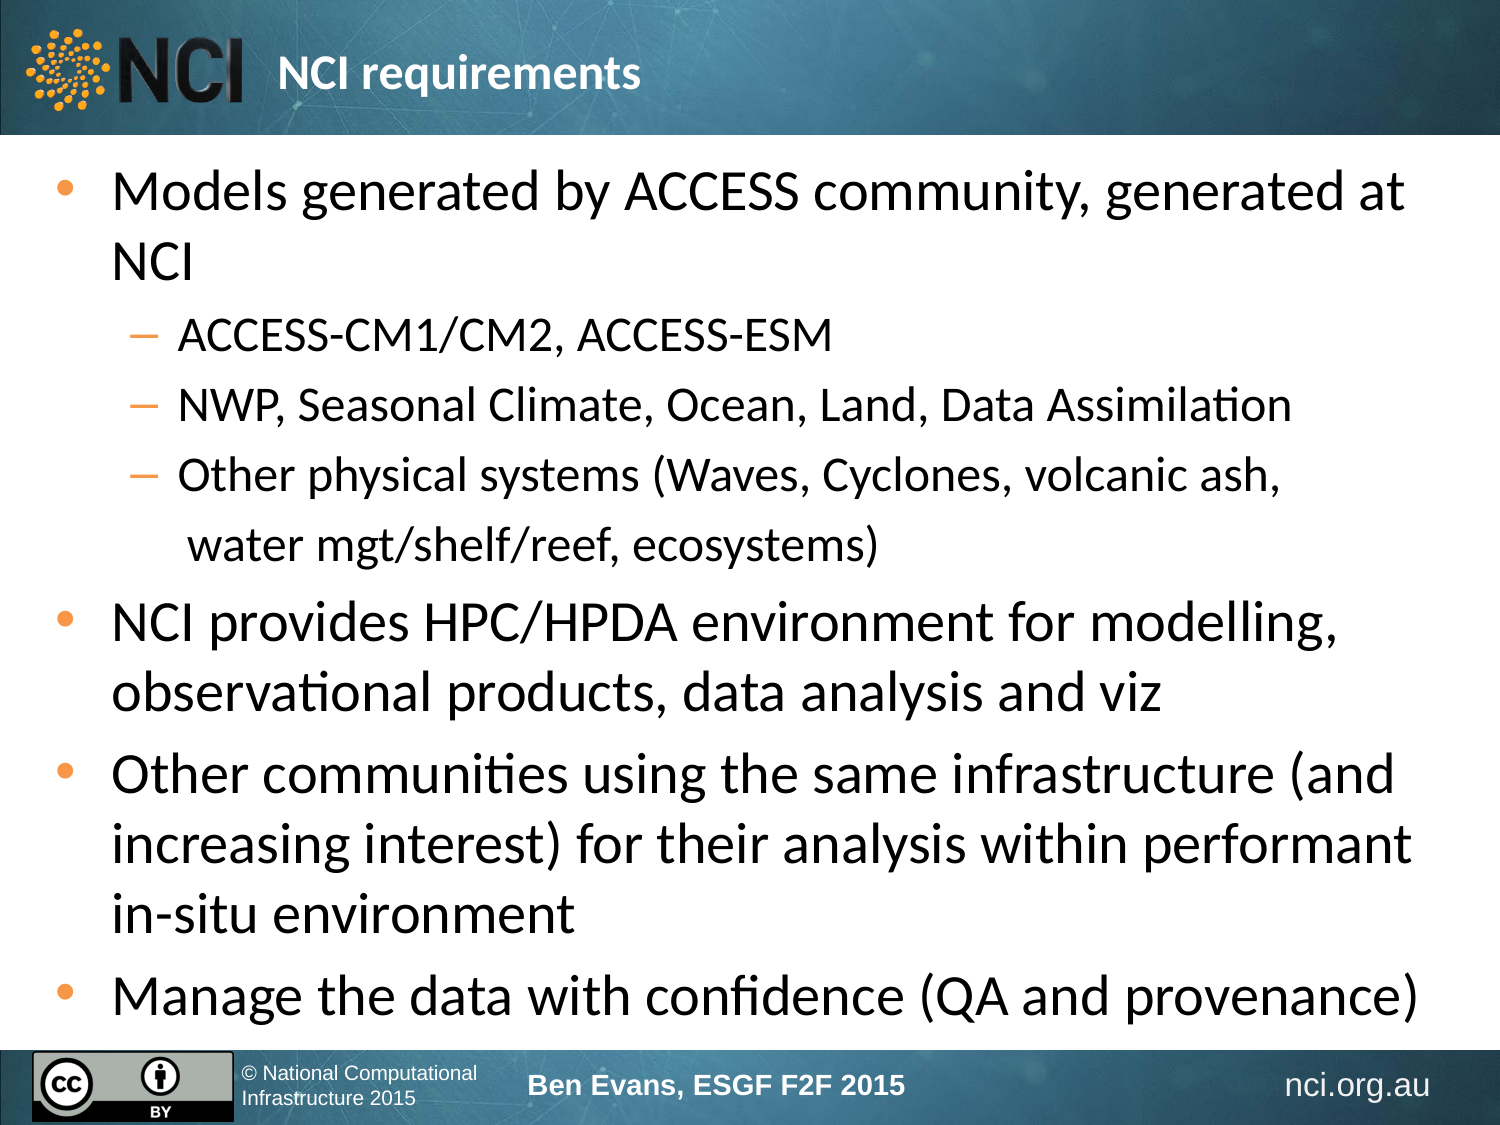

# NCI requirements
Models generated by ACCESS community, generated at NCI
ACCESS-CM1/CM2, ACCESS-ESM
NWP, Seasonal Climate, Ocean, Land, Data Assimilation
Other physical systems (Waves, Cyclones, volcanic ash,
     water mgt/shelf/reef, ecosystems)
NCI provides HPC/HPDA environment for modelling, observational products, data analysis and viz
Other communities using the same infrastructure (and increasing interest) for their analysis within performant in-situ environment
Manage the data with confidence (QA and provenance)

Ben Evans, ESGF F2F 2015